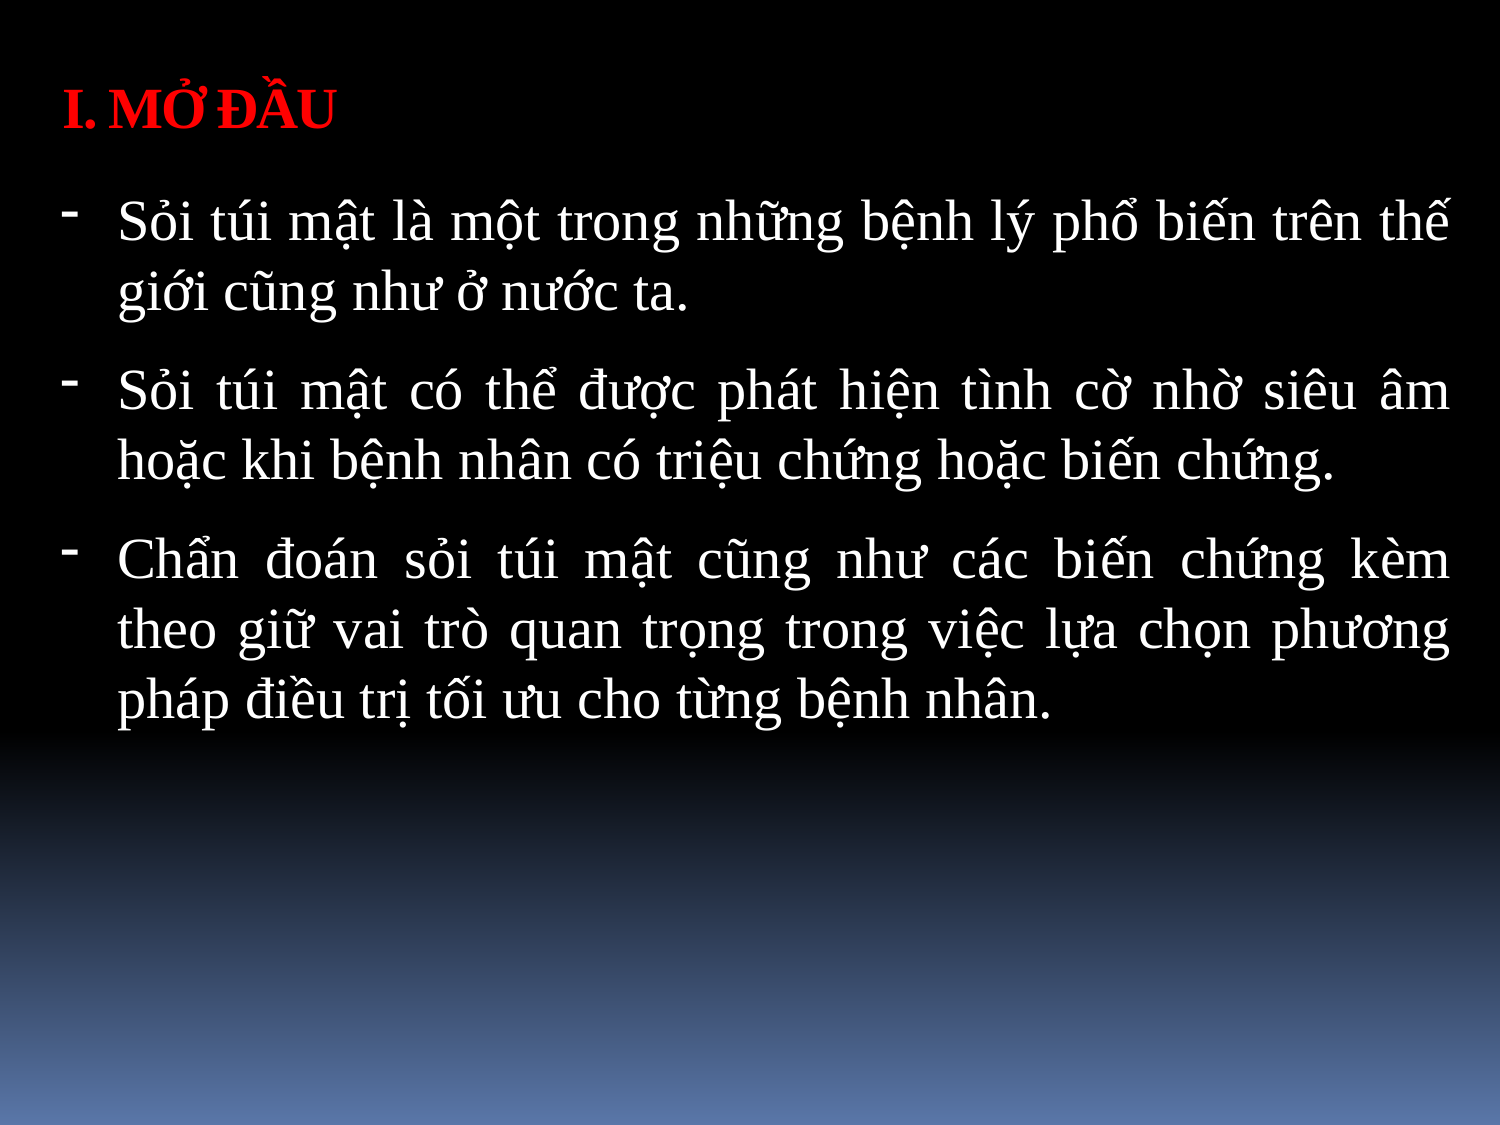

I. MỞ ĐẦU
Sỏi túi mật là một trong những bệnh lý phổ biến trên thế giới cũng như ở nước ta.
Sỏi túi mật có thể được phát hiện tình cờ nhờ siêu âm hoặc khi bệnh nhân có triệu chứng hoặc biến chứng.
Chẩn đoán sỏi túi mật cũng như các biến chứng kèm theo giữ vai trò quan trọng trong việc lựa chọn phương pháp điều trị tối ưu cho từng bệnh nhân.